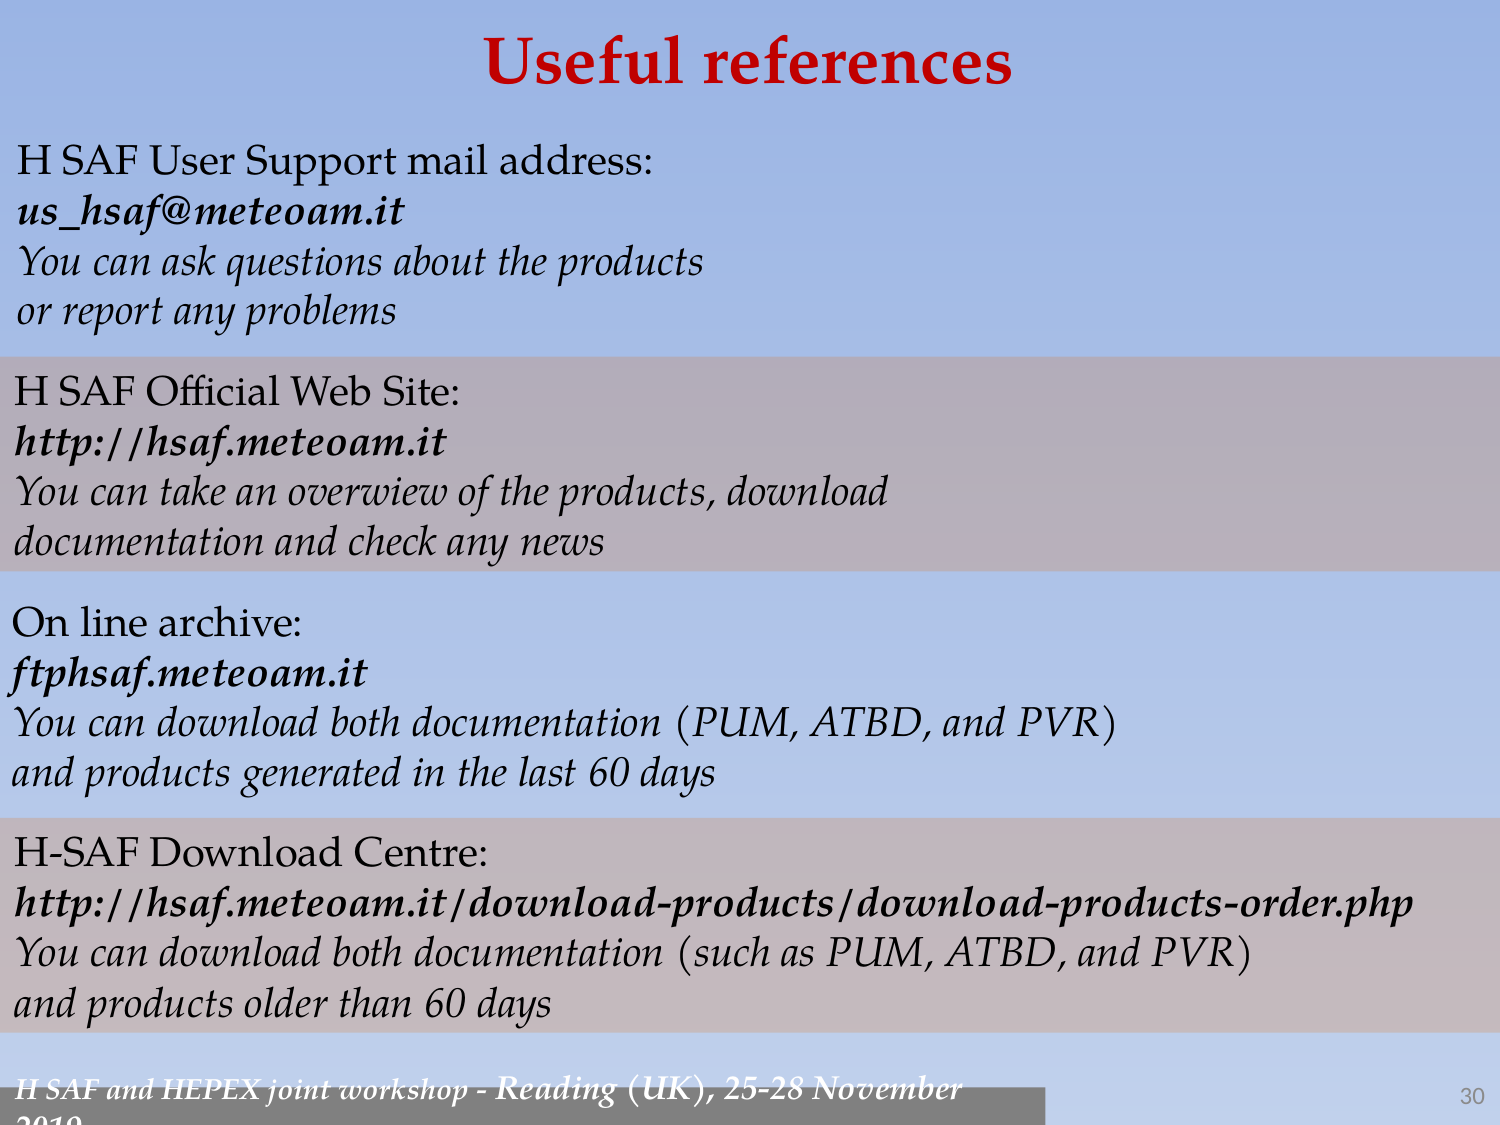

# Useful references
H SAF User Support mail address:
us_hsaf@meteoam.it
You can ask questions about the products
or report any problems
H SAF Official Web Site:
http://hsaf.meteoam.it
You can take an overwiew of the products, download
documentation and check any news
On line archive:
ftphsaf.meteoam.it
You can download both documentation (PUM, ATBD, and PVR)
and products generated in the last 60 days
H-SAF Download Centre:
http://hsaf.meteoam.it/download-products/download-products-order.php
You can download both documentation (such as PUM, ATBD, and PVR)
and products older than 60 days
30
H SAF and HEPEX joint workshop - Reading (UK), 25-28 November 2019